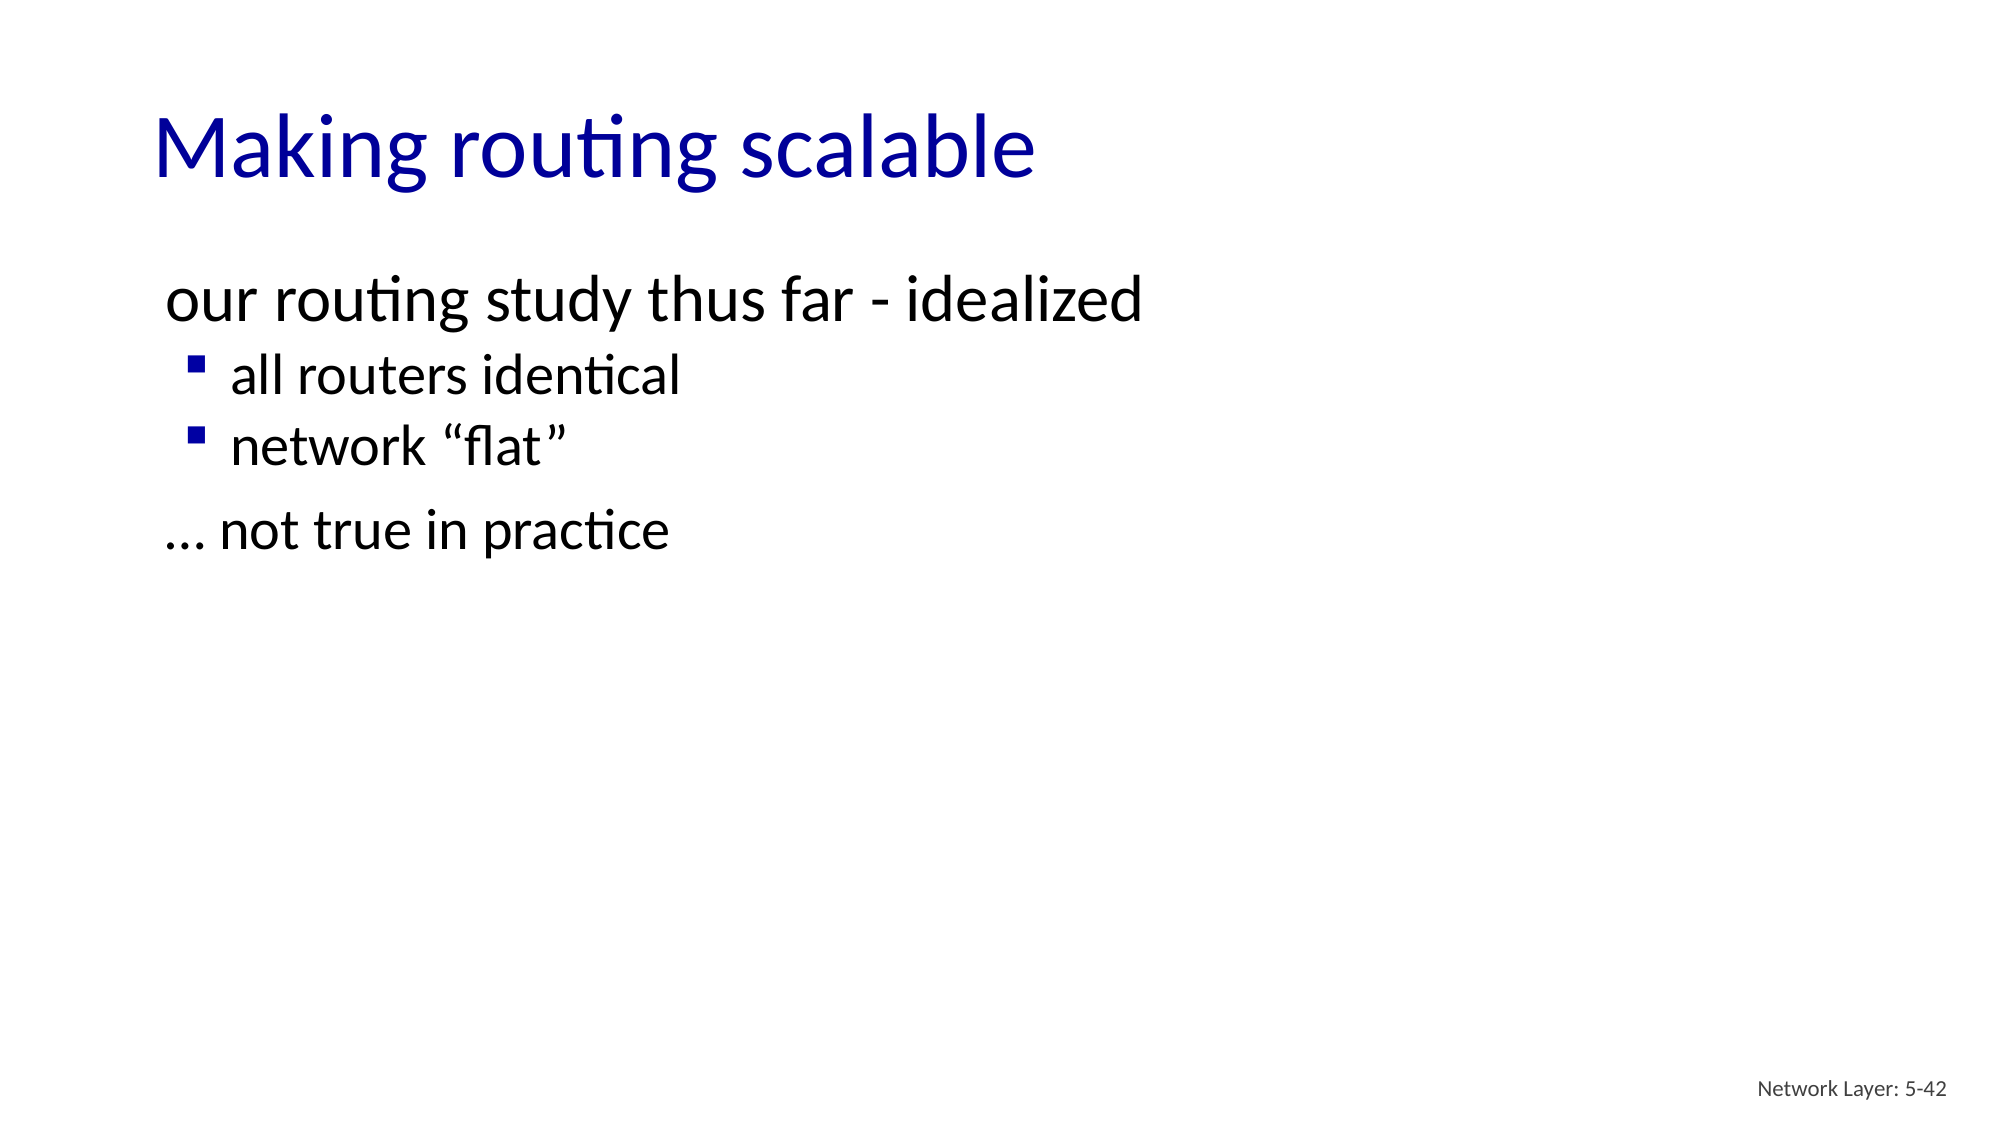

# Making routing scalable
our routing study thus far - idealized
all routers identical
network “flat”
… not true in practice

Network Layer: 5-42